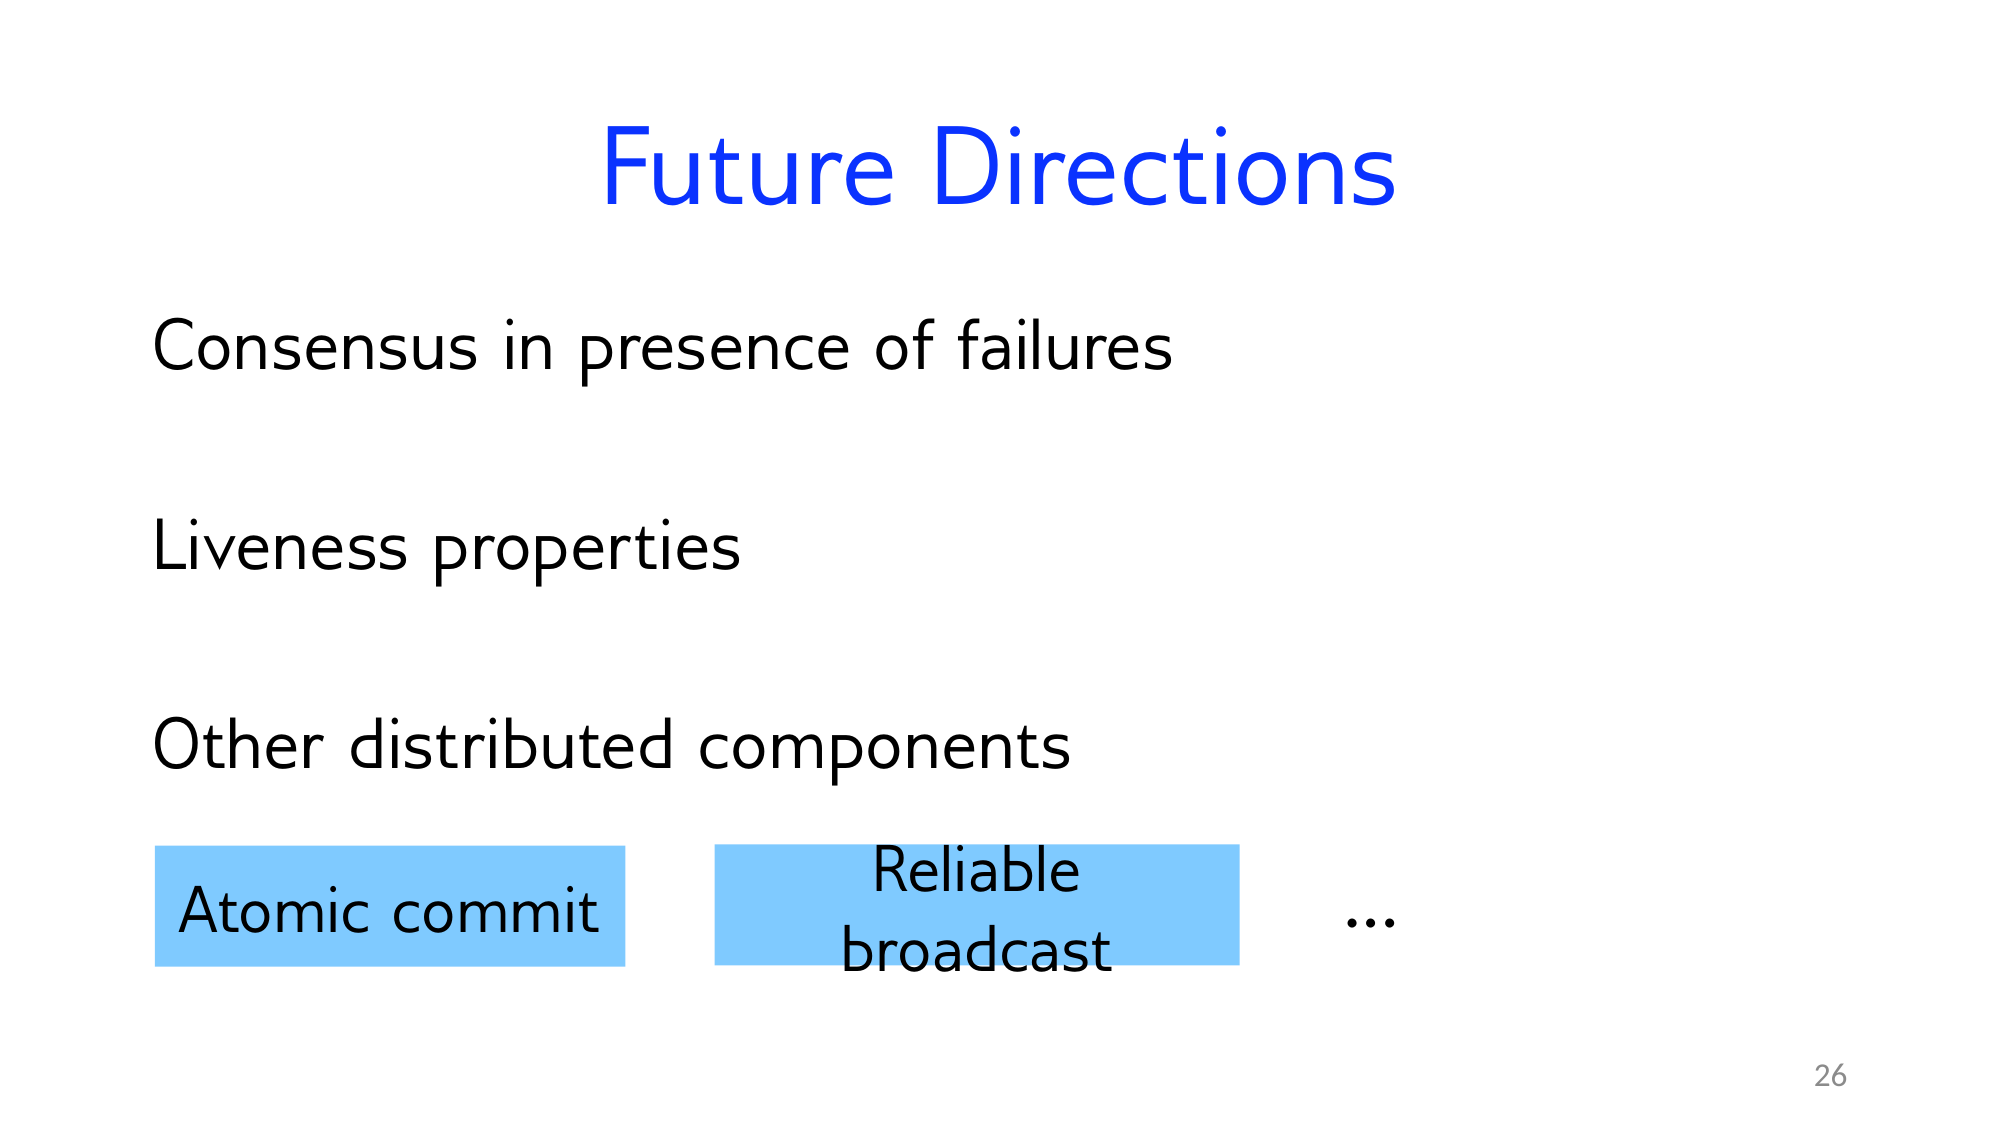

# Future Directions
Consensus in presence of failures

Liveness properties

Other distributed components

Reliable broadcast
…
Atomic commit
26